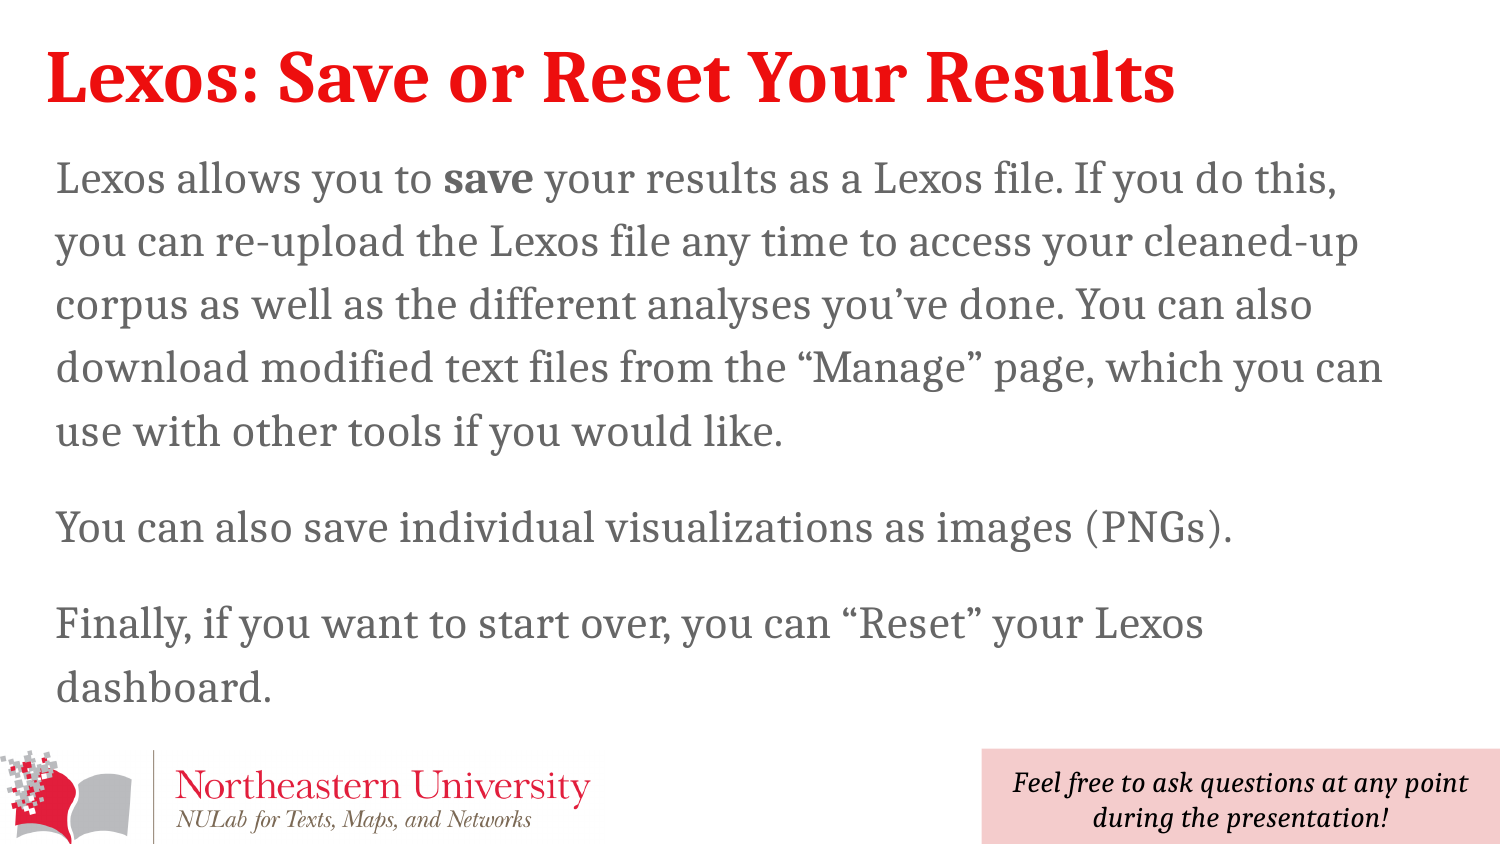

# Lexos: Save or Reset Your Results
Lexos allows you to save your results as a Lexos file. If you do this, you can re-upload the Lexos file any time to access your cleaned-up corpus as well as the different analyses you’ve done. You can also download modified text files from the “Manage” page, which you can use with other tools if you would like.
You can also save individual visualizations as images (PNGs).
Finally, if you want to start over, you can “Reset” your Lexos dashboard.